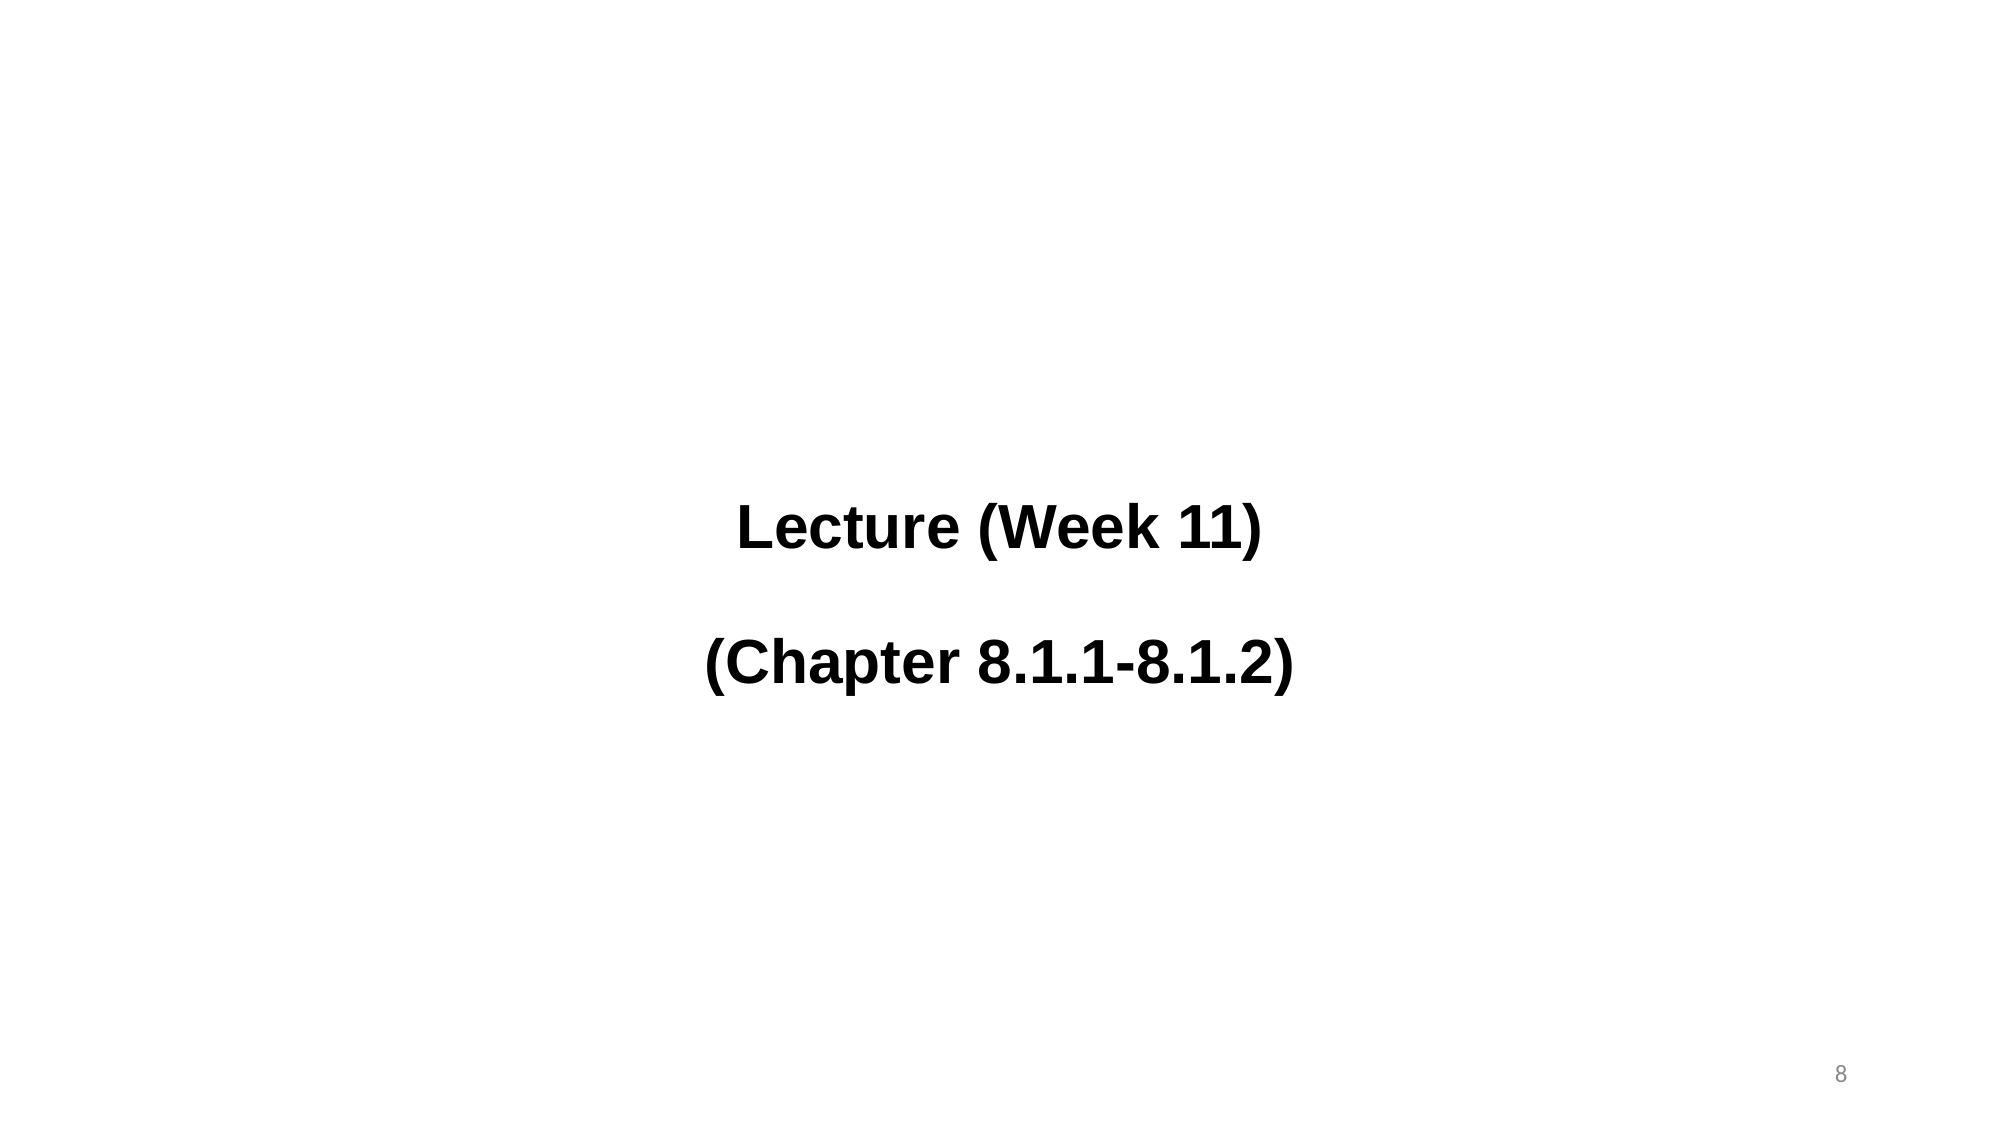

# Lecture (Week 11) (Chapter 8.1.1-8.1.2)
8